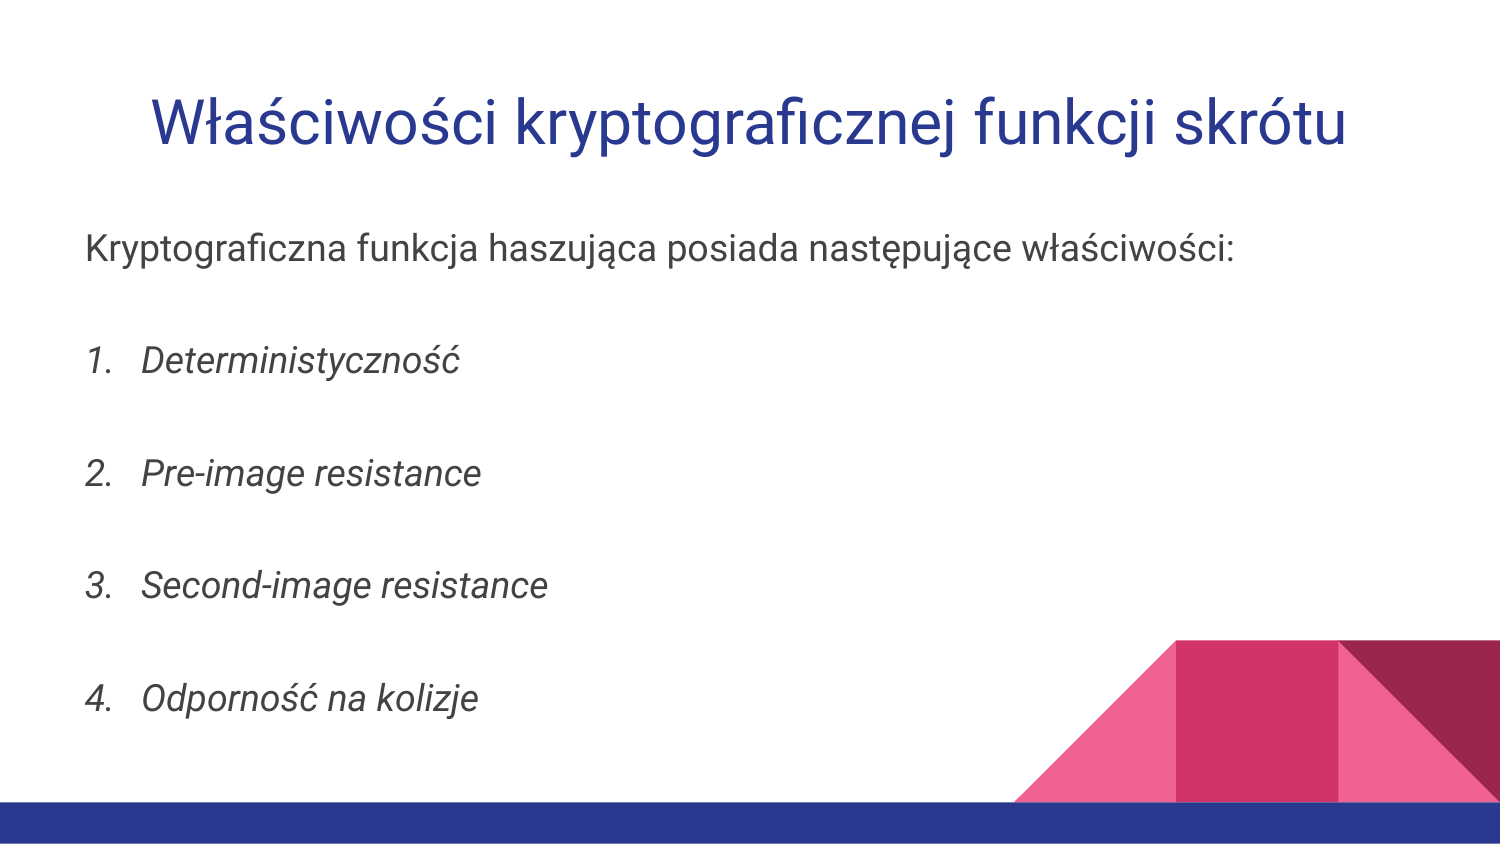

# Właściwości kryptograficznej funkcji skrótu
Kryptograficzna funkcja haszująca posiada następujące właściwości:
Deterministyczność
Pre-image resistance
Second-image resistance
Odporność na kolizje